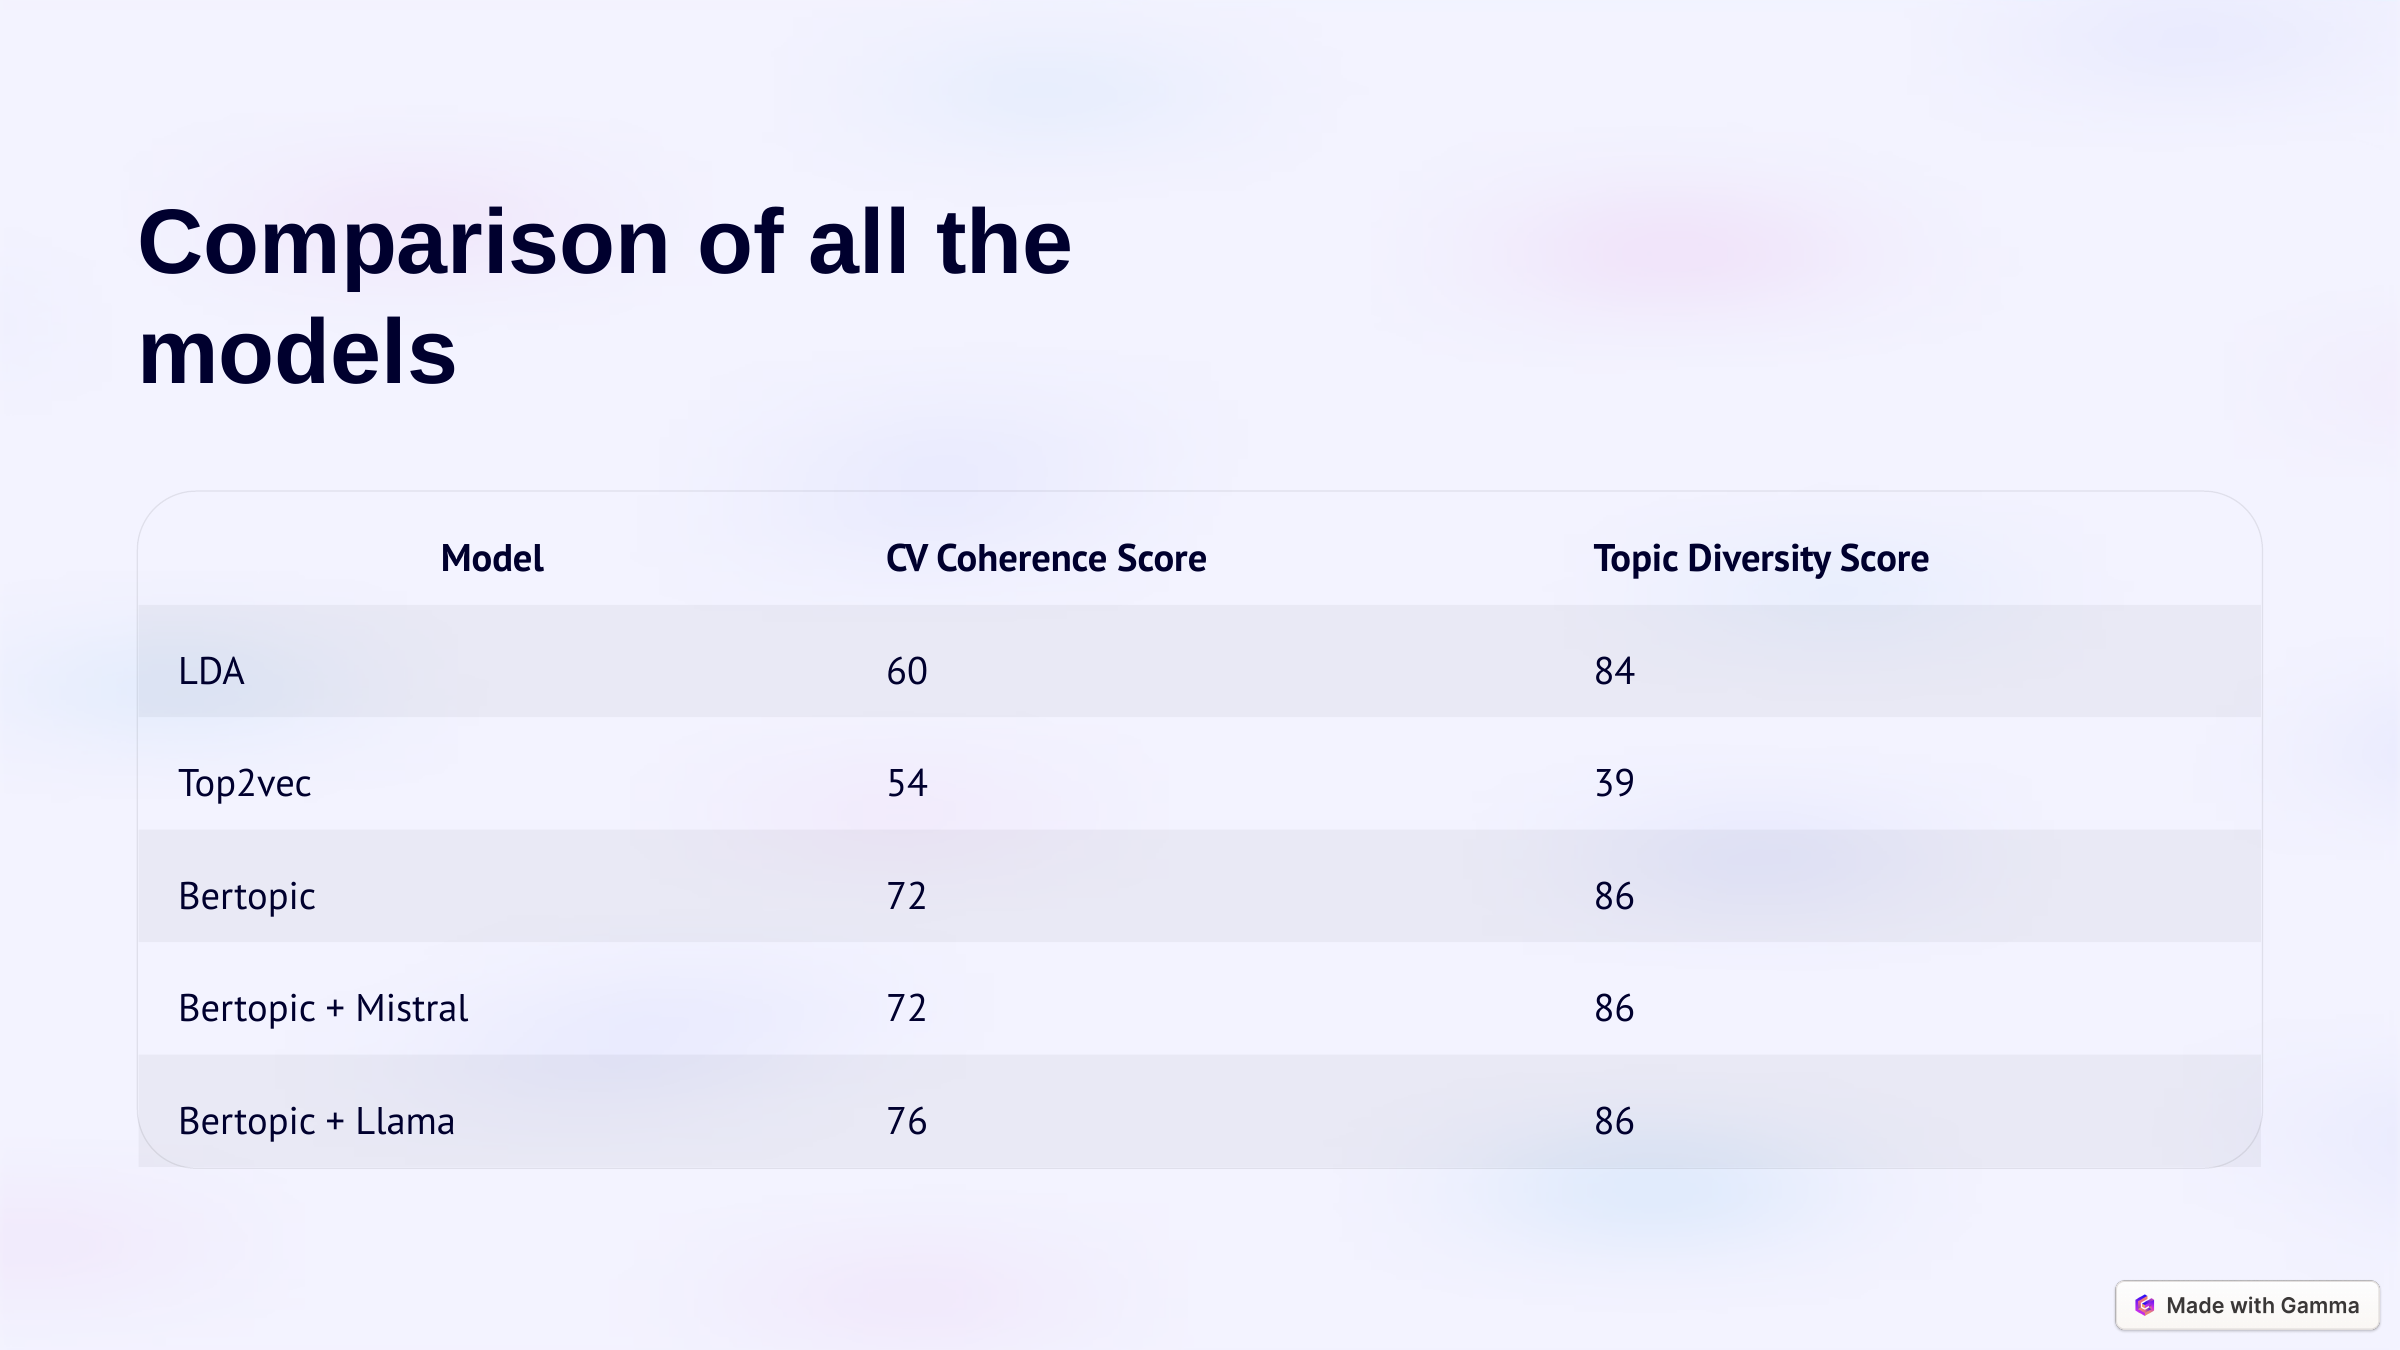

Comparison of all the models

Model
CV Coherence Score
Topic Diversity Score

LDA
60
84

Top2vec
54
39

Bertopic
72
86

Bertopic + Mistral
72
86

Bertopic + Llama
76
86